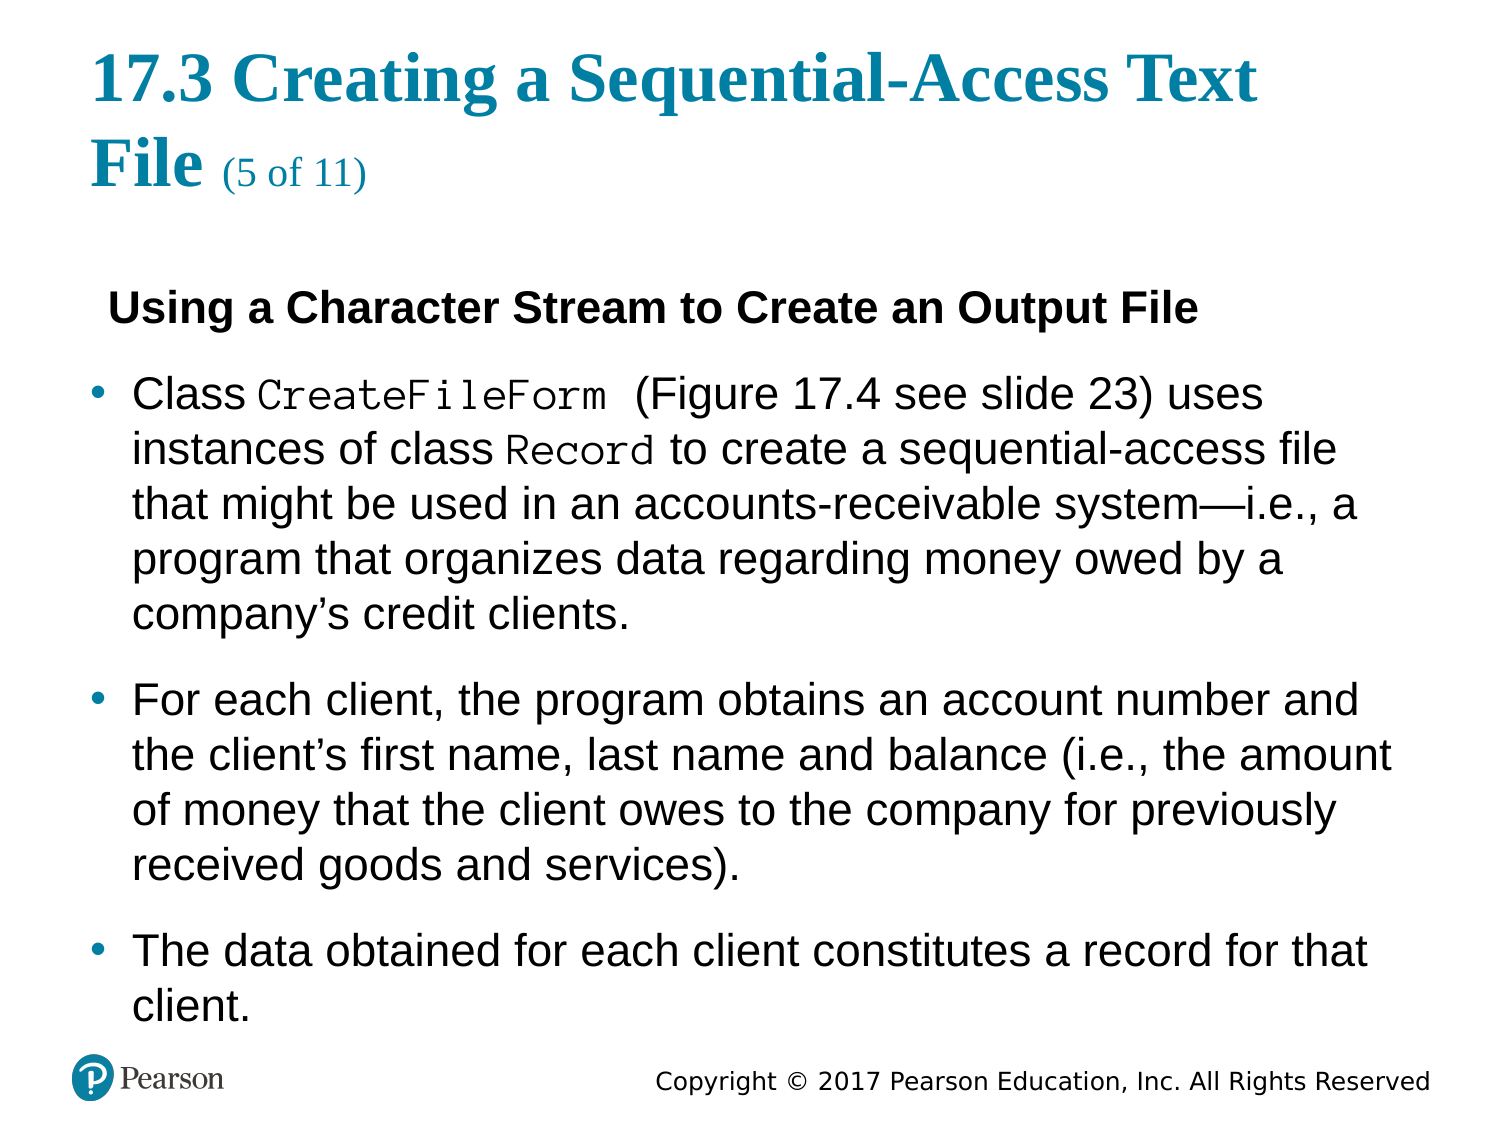

# 17.3 Creating a Sequential-Access Text File (5 of 11)
Using a Character Stream to Create an Output File
Class CreateFileForm (Figure 17.4 see slide 23) uses instances of class Record to create a sequential-access file that might be used in an accounts-receivable system—i.e., a program that organizes data regarding money owed by a company’s credit clients.
For each client, the program obtains an account number and the client’s first name, last name and balance (i.e., the amount of money that the client owes to the company for previously received goods and services).
The data obtained for each client constitutes a record for that client.